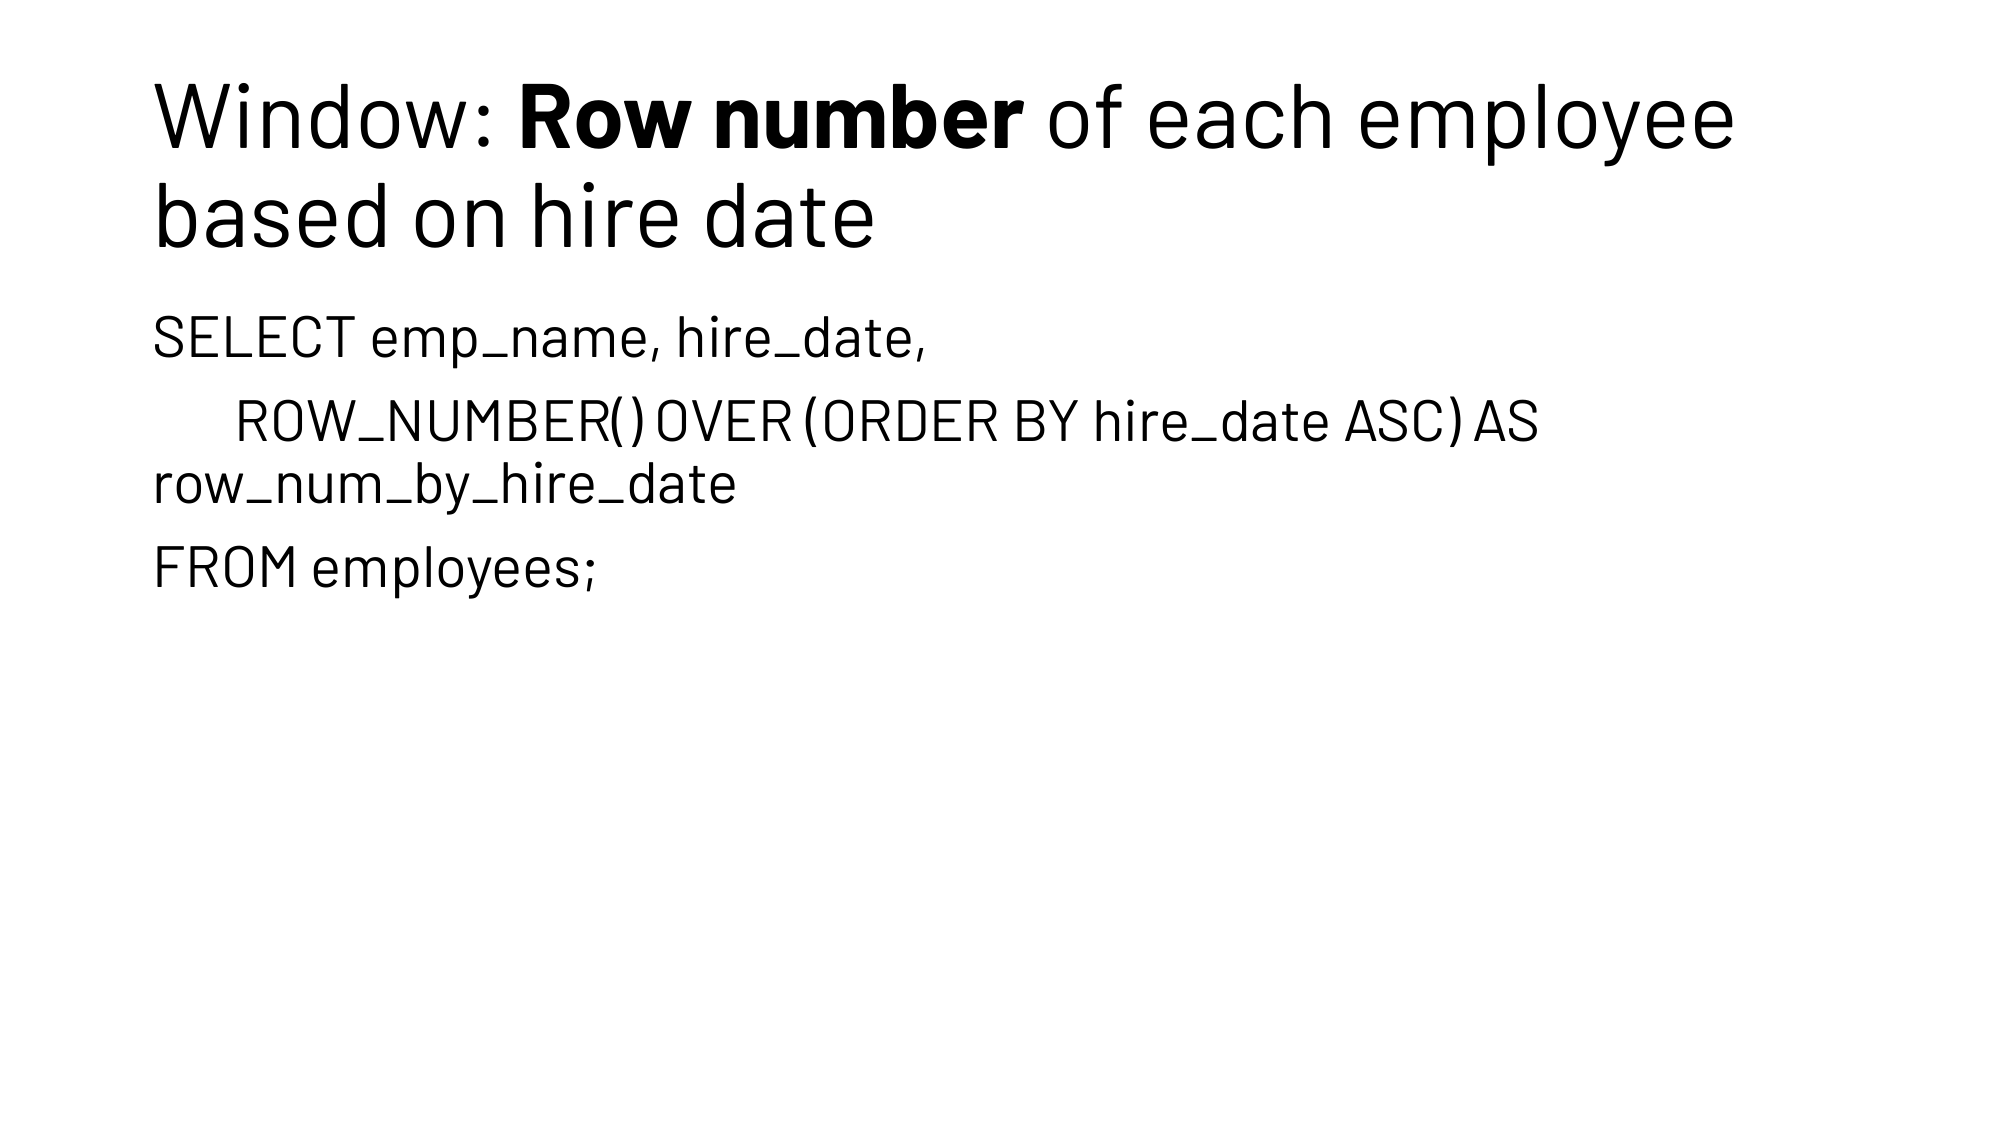

# Window: Row number of each employee based on hire date
SELECT emp_name, hire_date,
       ROW_NUMBER() OVER (ORDER BY hire_date ASC) AS row_num_by_hire_date
FROM employees;